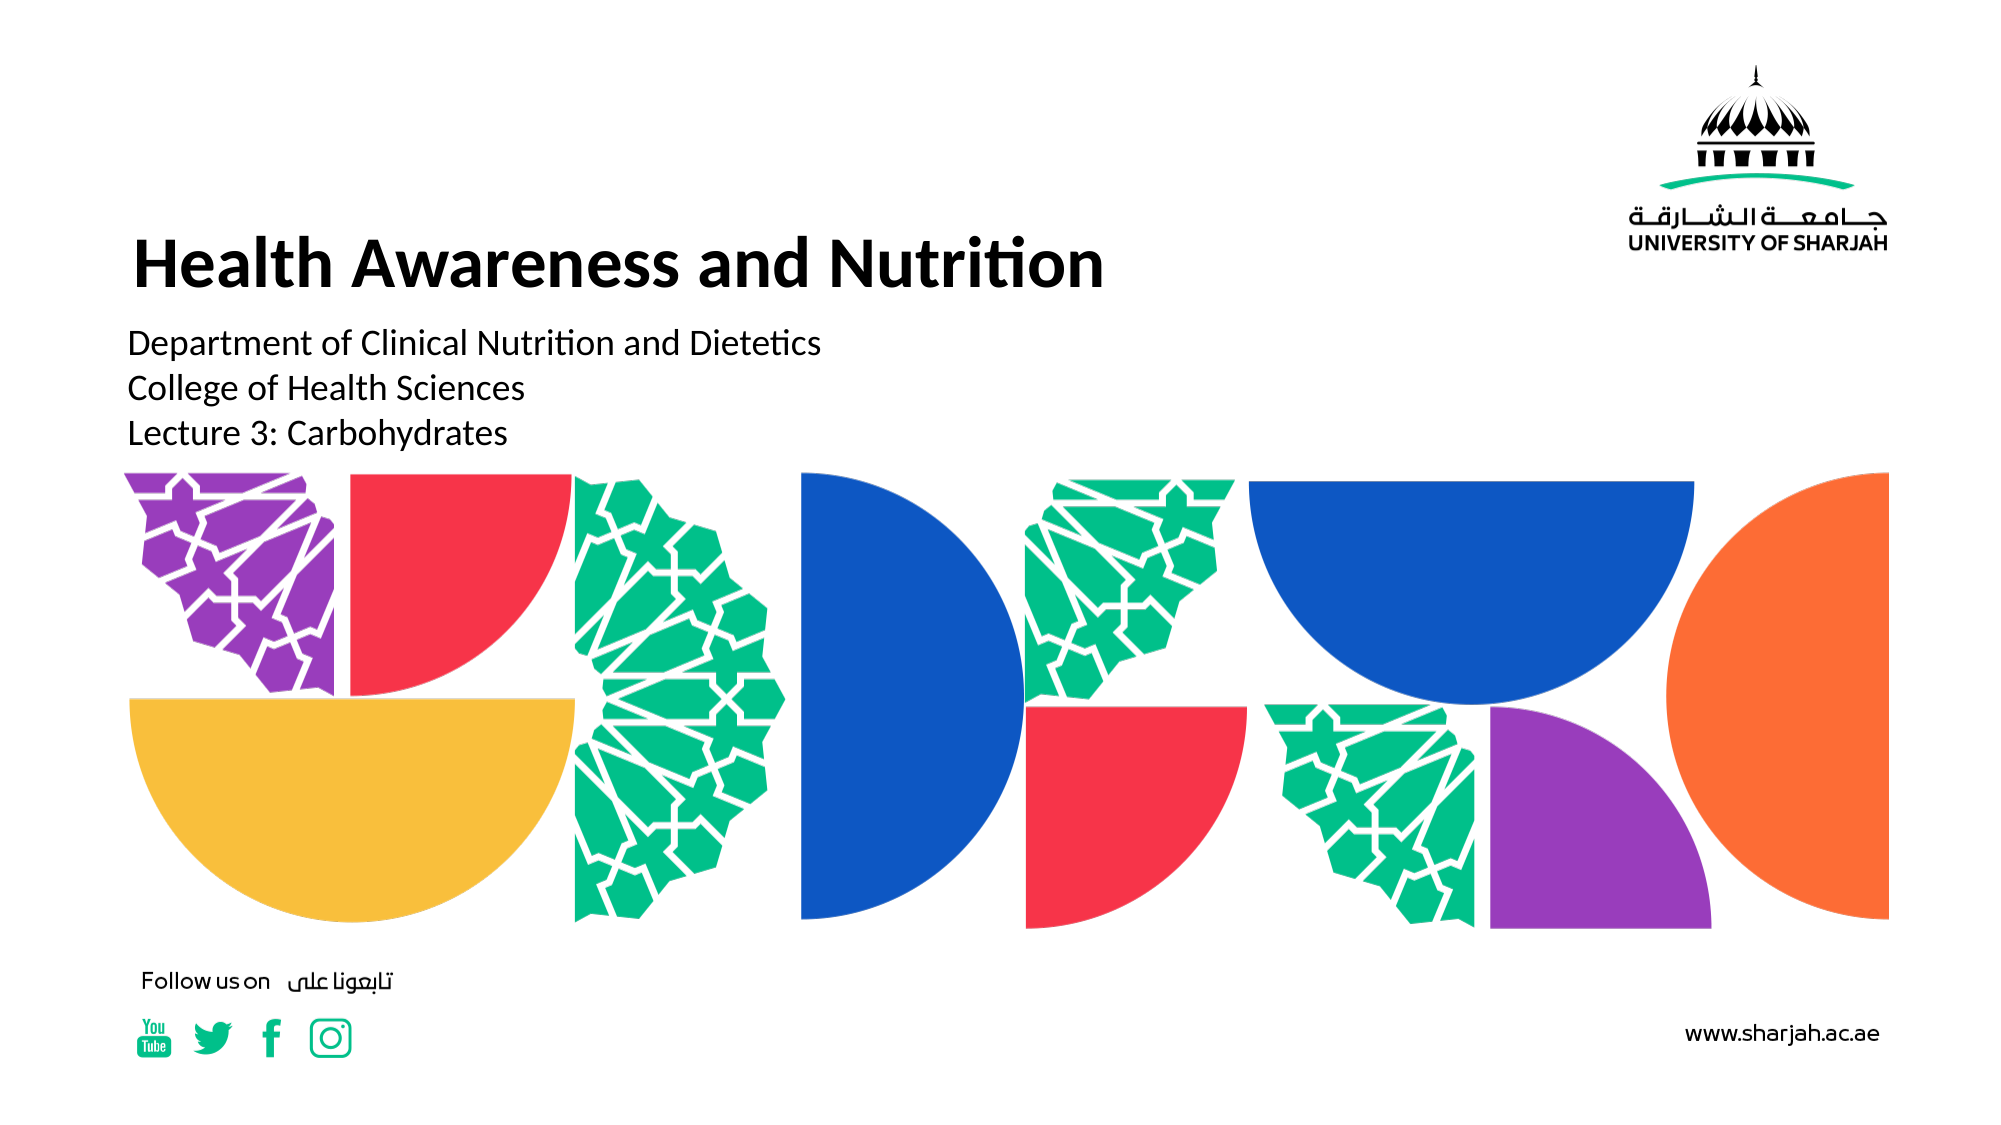

#
Health Awareness and Nutrition
Department of Clinical Nutrition and Dietetics
College of Health Sciences
Lecture 3: Carbohydrates